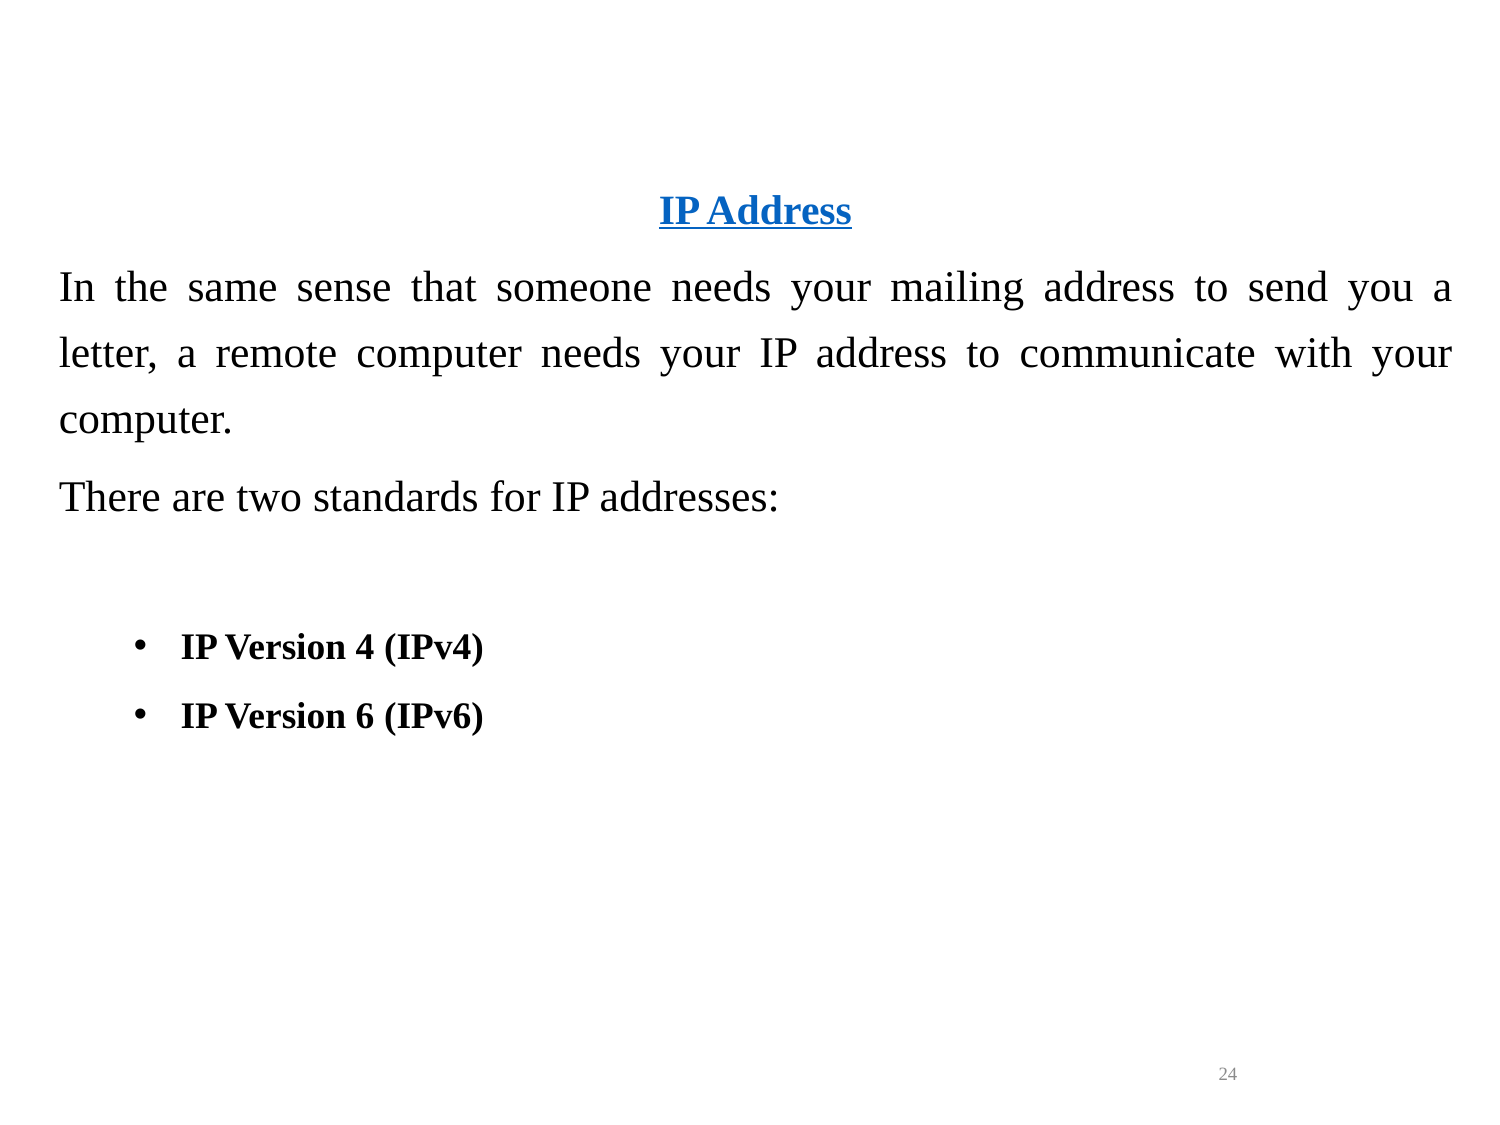

IP Address
In the same sense that someone needs your mailing address to send you a letter, a remote computer needs your IP address to communicate with your computer.
There are two standards for IP addresses:

IP Version 4 (IPv4)
IP Version 6 (IPv6)
24